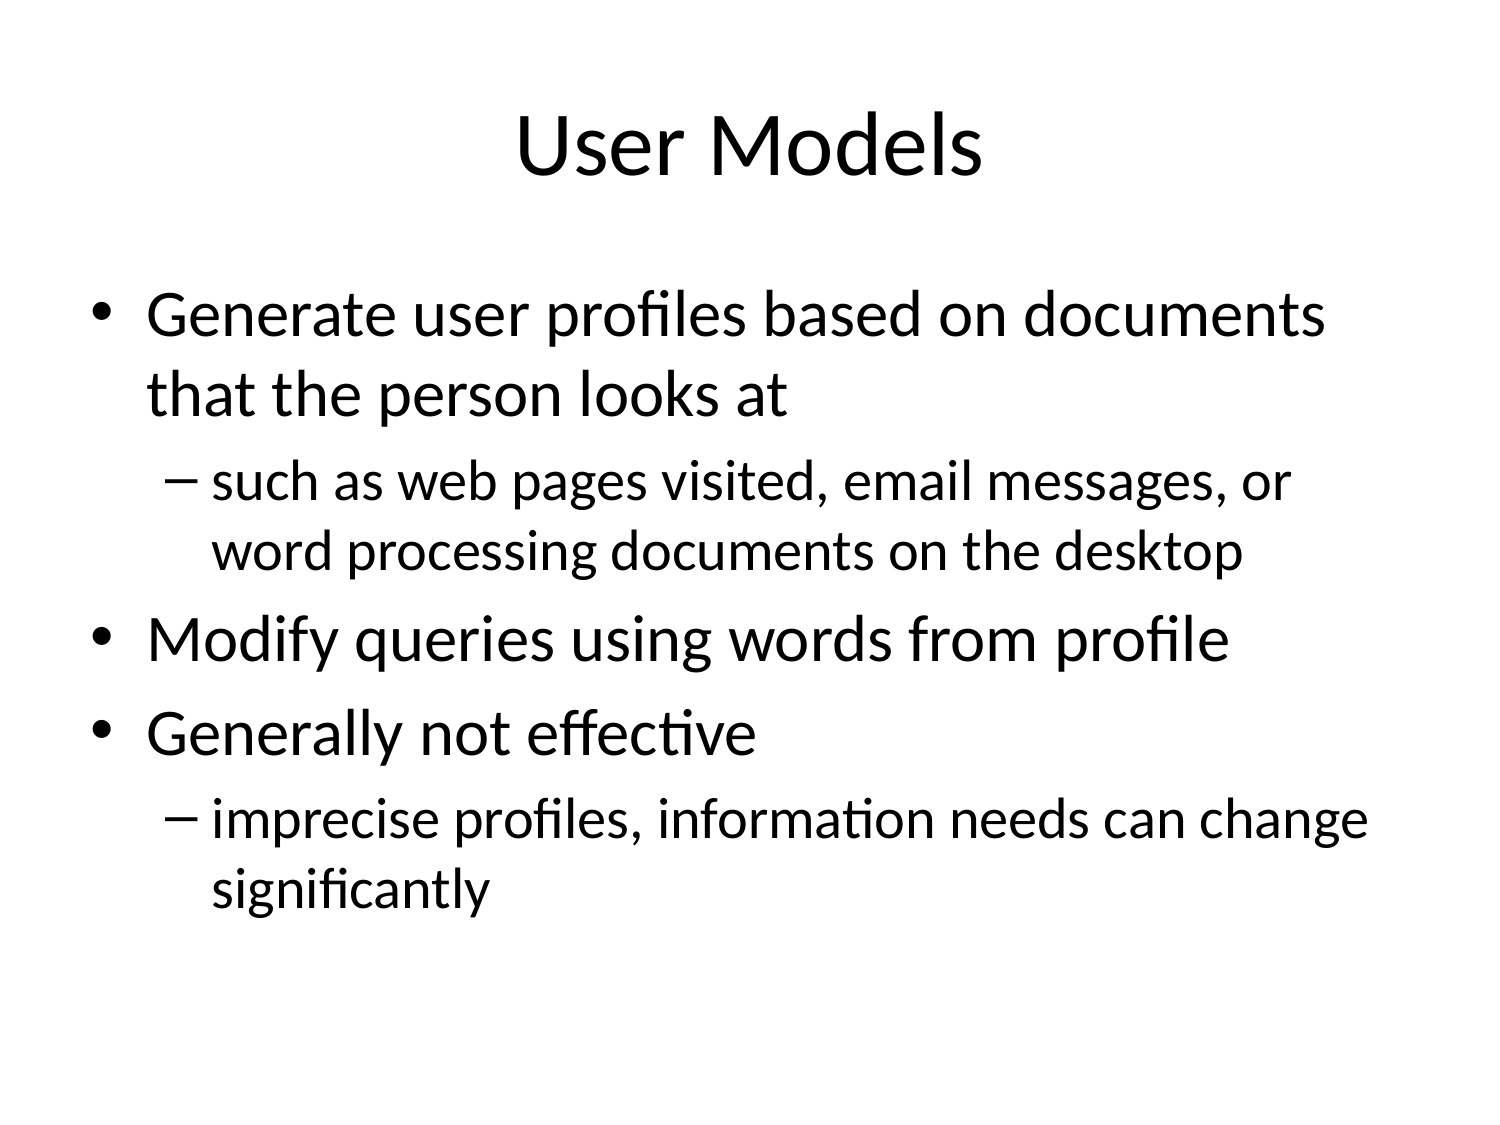

# User Models
Generate user profiles based on documents that the person looks at
such as web pages visited, email messages, or word processing documents on the desktop
Modify queries using words from profile
Generally not effective
imprecise profiles, information needs can change significantly